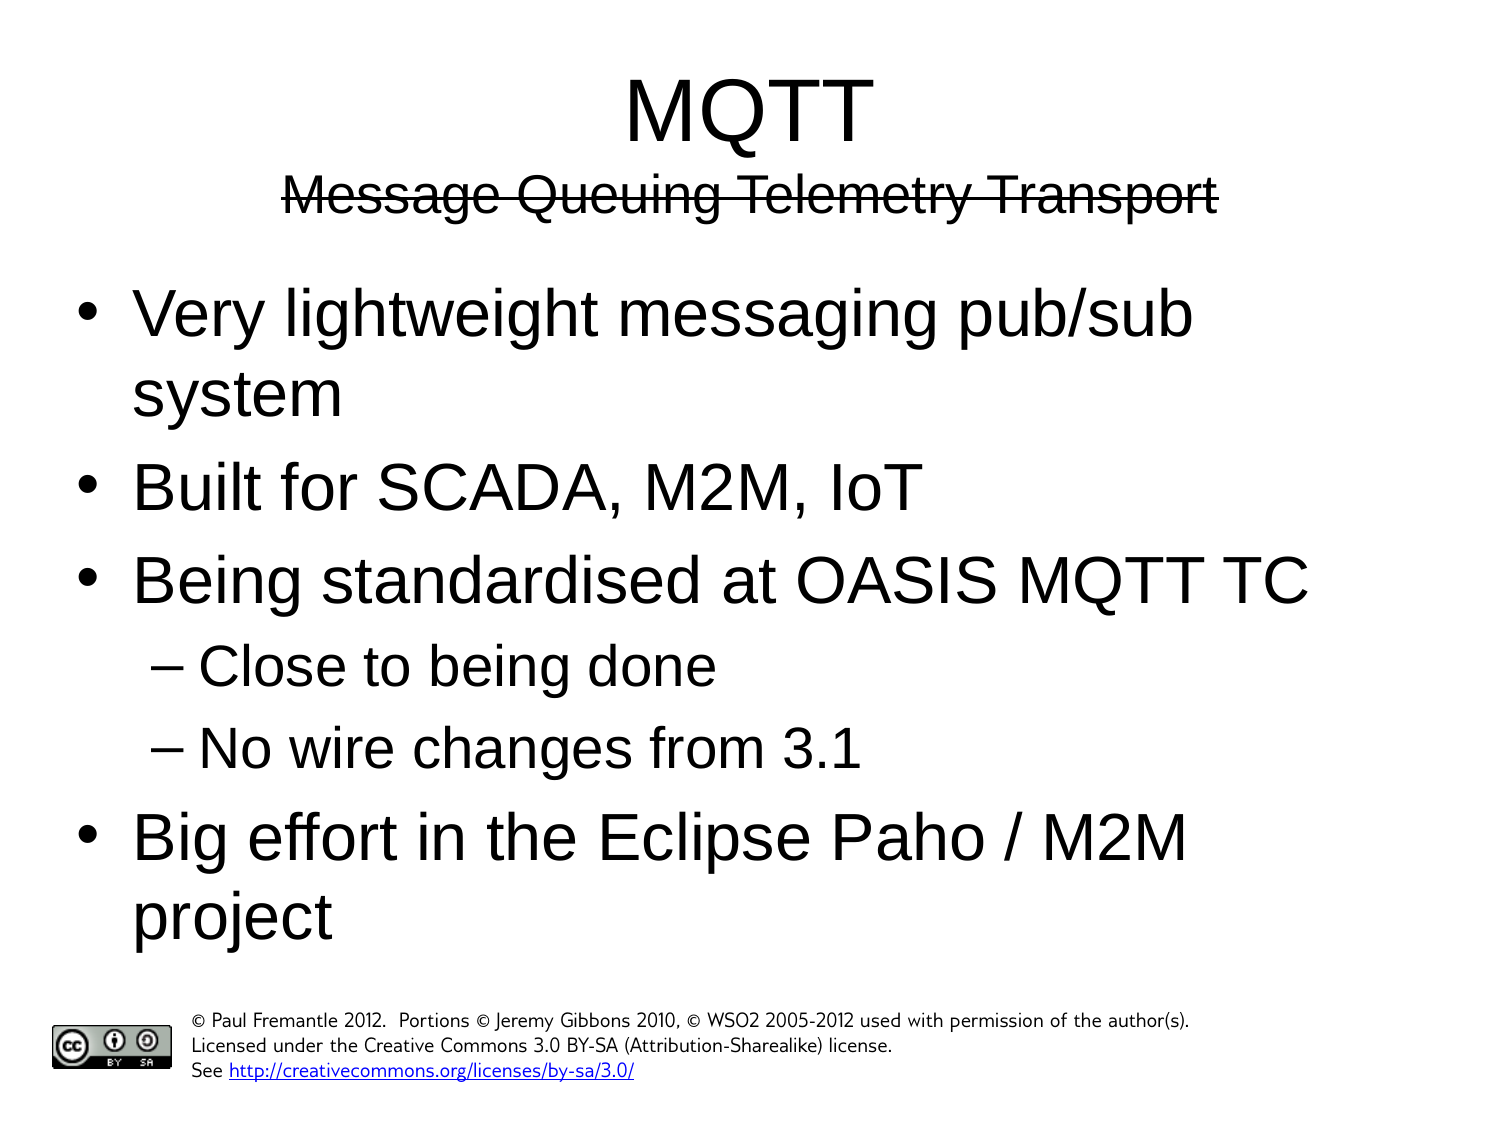

# MQTT Message Queuing Telemetry Transport
Very lightweight messaging pub/sub system
Built for SCADA, M2M, IoT
Being standardised at OASIS MQTT TC
Close to being done
No wire changes from 3.1
Big effort in the Eclipse Paho / M2M project